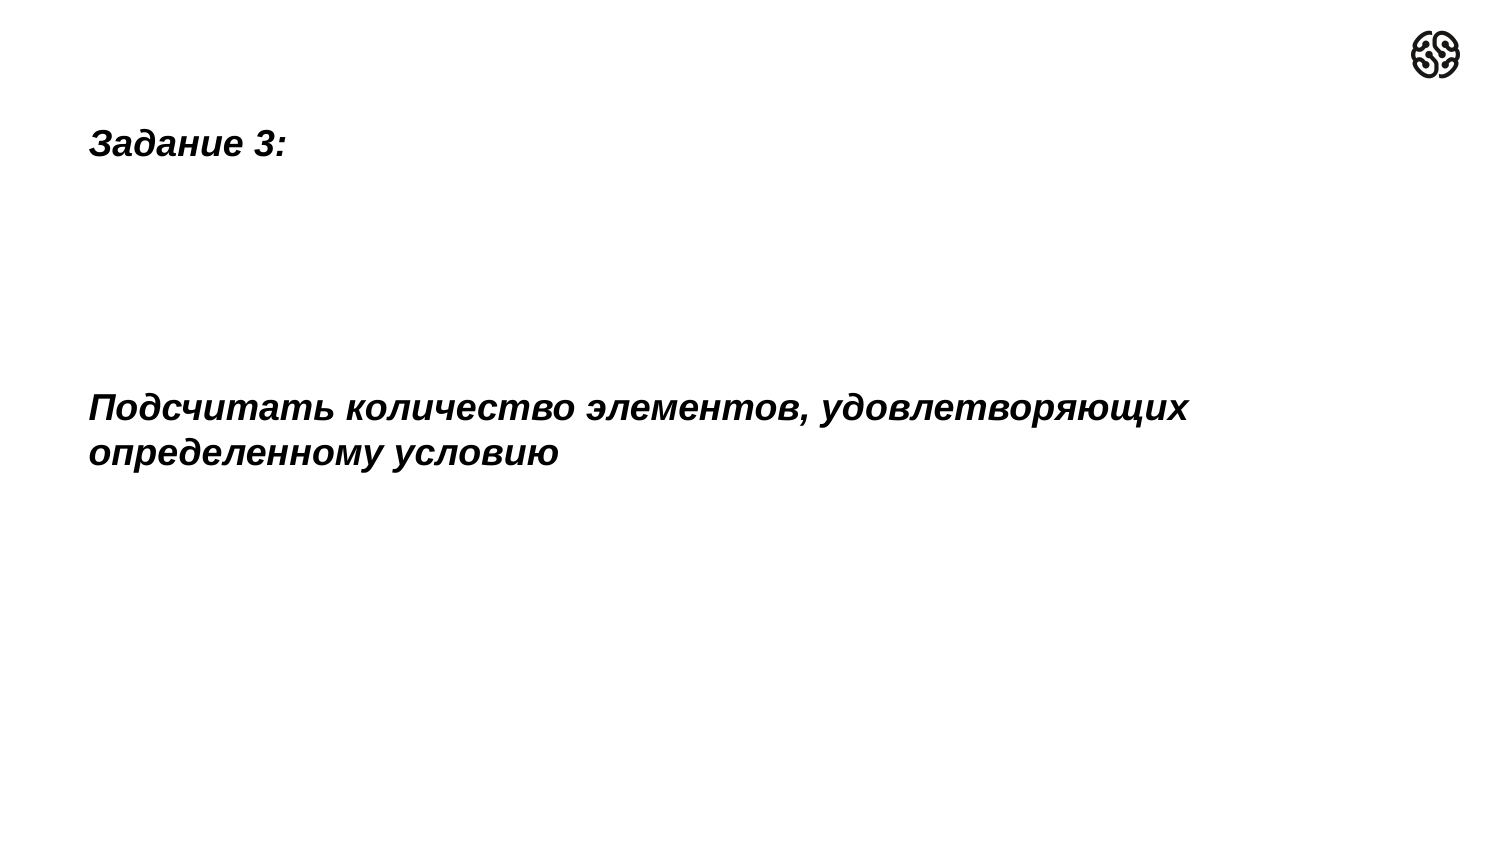

Задание 3:

Подсчитать количество элементов, удовлетворяющих определенному условию